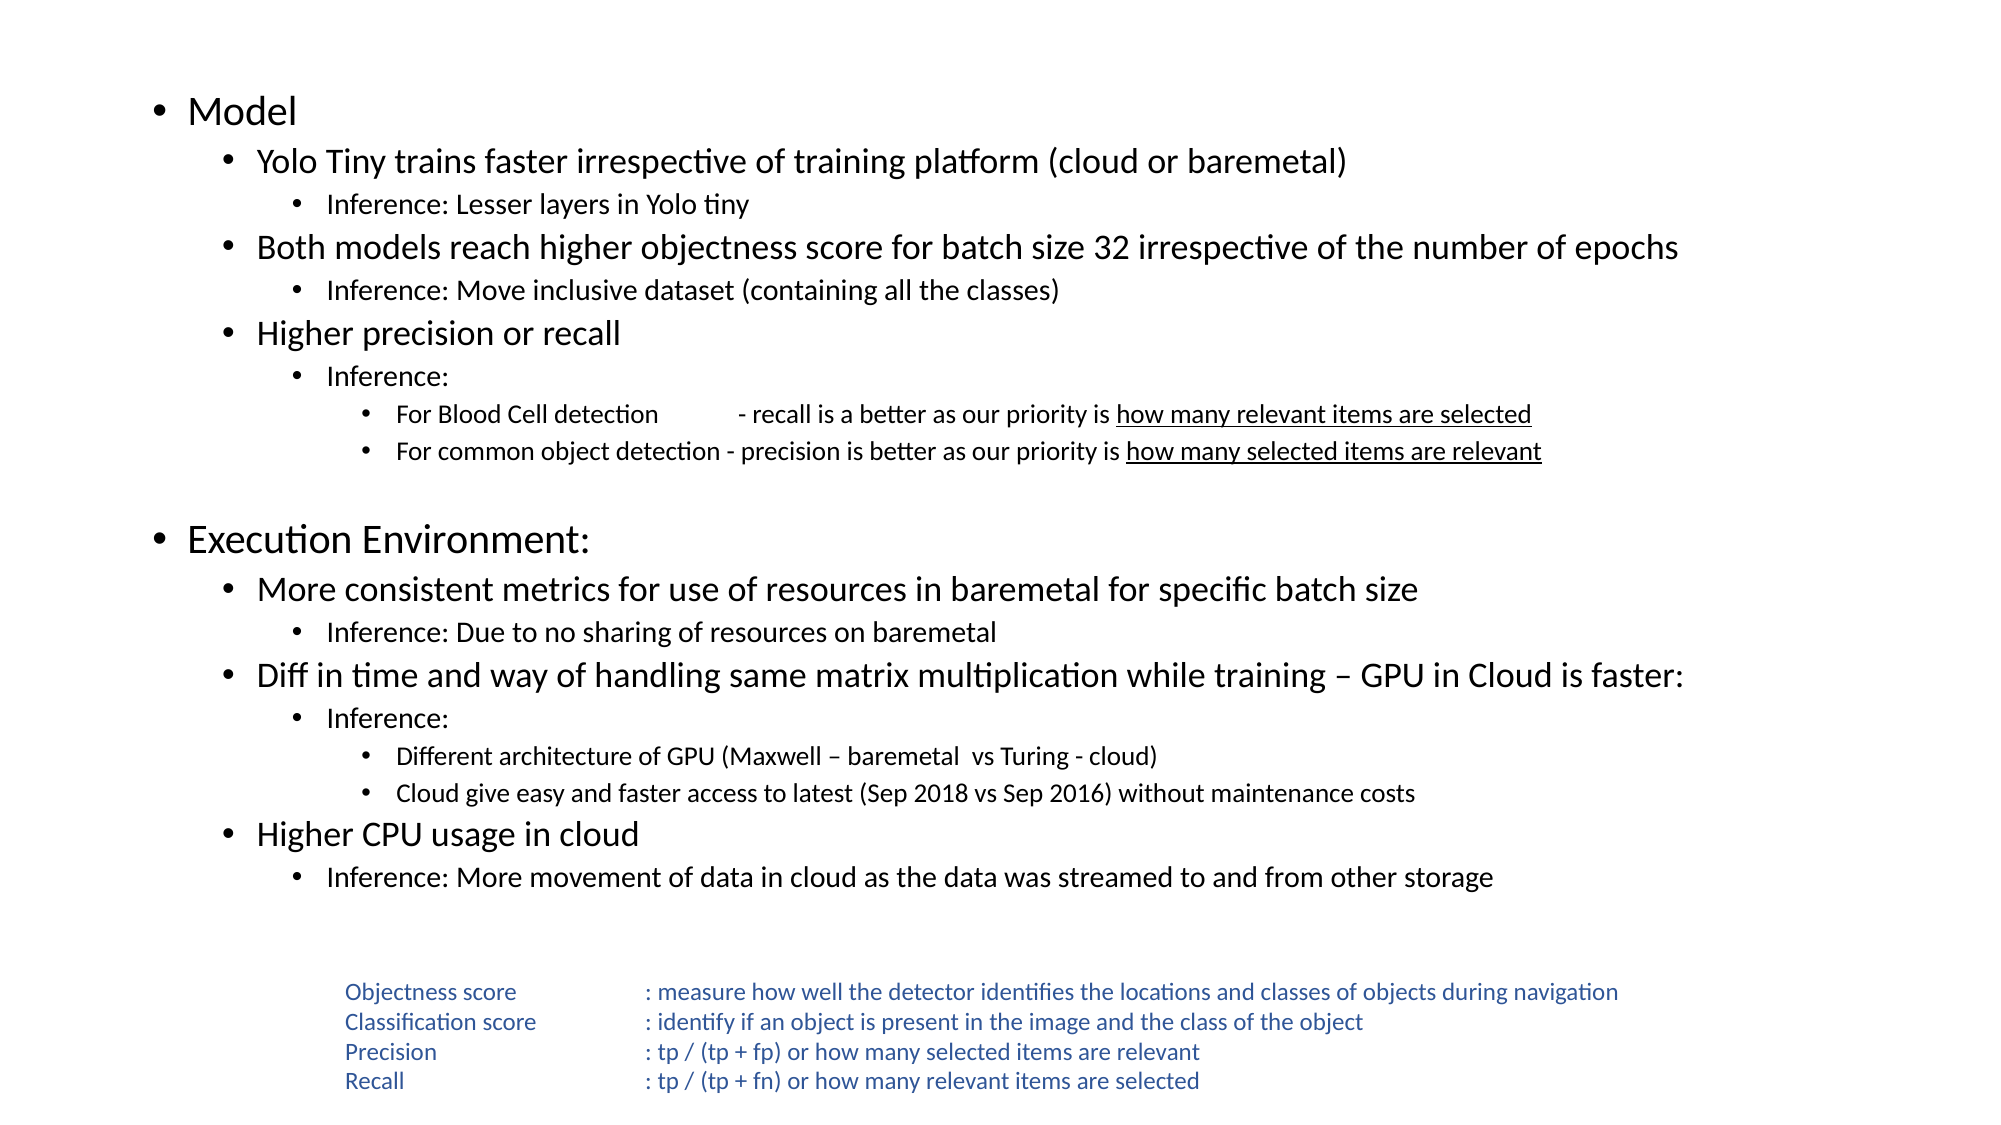

Model
Yolo Tiny trains faster irrespective of training platform (cloud or baremetal)
Inference: Lesser layers in Yolo tiny
Both models reach higher objectness score for batch size 32 irrespective of the number of epochs
Inference: Move inclusive dataset (containing all the classes)
Higher precision or recall
Inference:
For Blood Cell detection	   - recall is a better as our priority is how many relevant items are selected
For common object detection - precision is better as our priority is how many selected items are relevant

Execution Environment:
More consistent metrics for use of resources in baremetal for specific batch size
Inference: Due to no sharing of resources on baremetal
Diff in time and way of handling same matrix multiplication while training – GPU in Cloud is faster:
Inference:
Different architecture of GPU (Maxwell – baremetal  vs Turing - cloud)
Cloud give easy and faster access to latest (Sep 2018 vs Sep 2016) without maintenance costs
Higher CPU usage in cloud
Inference: More movement of data in cloud as the data was streamed to and from other storage

Objectness score	: measure how well the detector identifies the locations and classes of objects during navigation
Classification score	: identify if an object is present in the image and the class of the object
Precision		: tp / (tp + fp) or how many selected items are relevant
Recall		: tp / (tp + fn) or how many relevant items are selected